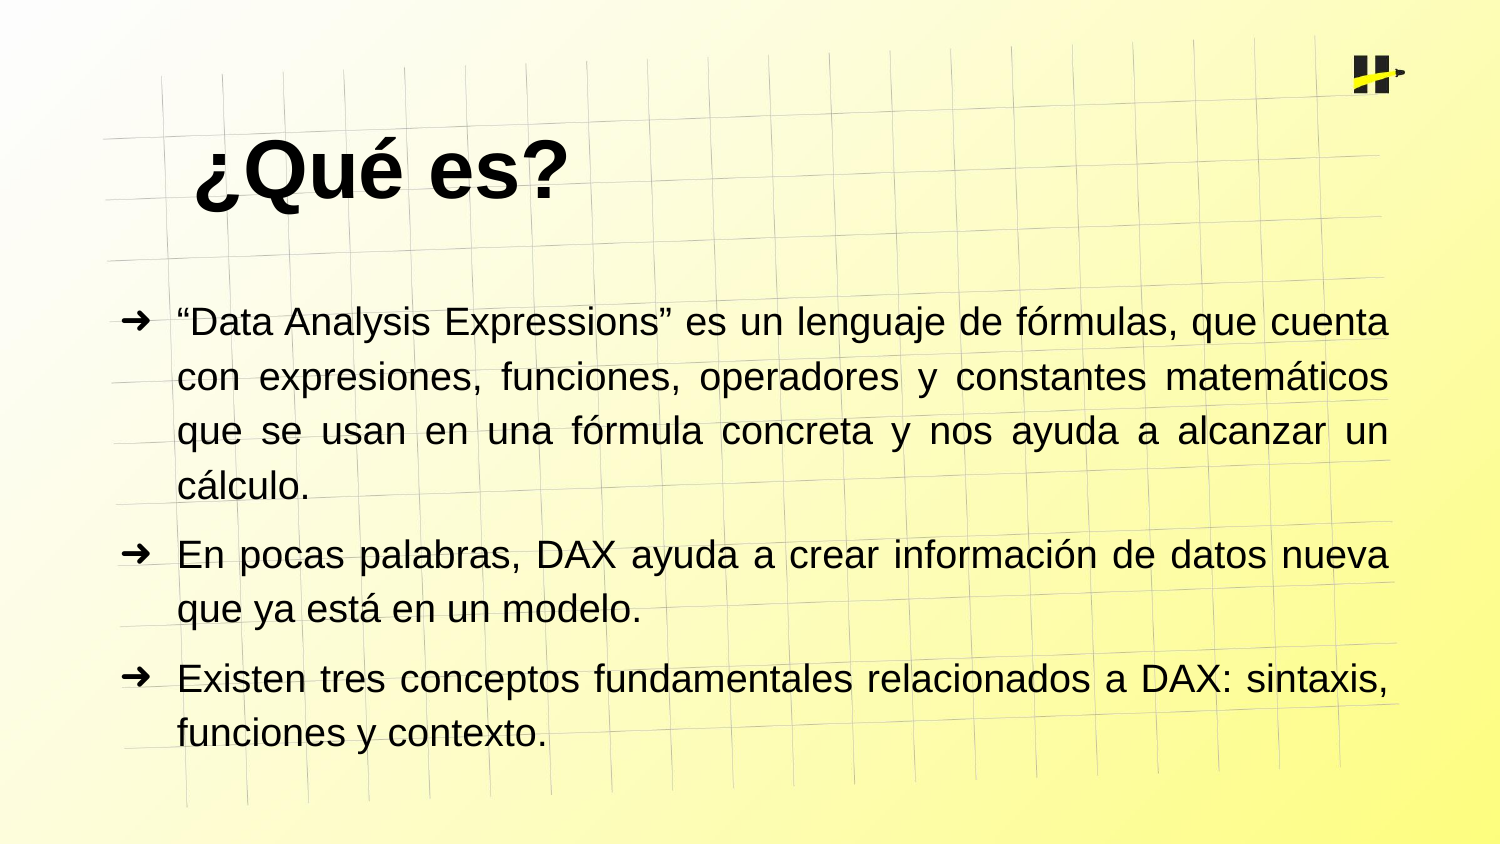

¿Qué es?
“Data Analysis Expressions” es un lenguaje de fórmulas, que cuenta con expresiones, funciones, operadores y constantes matemáticos que se usan en una fórmula concreta y nos ayuda a alcanzar un cálculo.
En pocas palabras, DAX ayuda a crear información de datos nueva que ya está en un modelo.
Existen tres conceptos fundamentales relacionados a DAX: sintaxis, funciones y contexto.